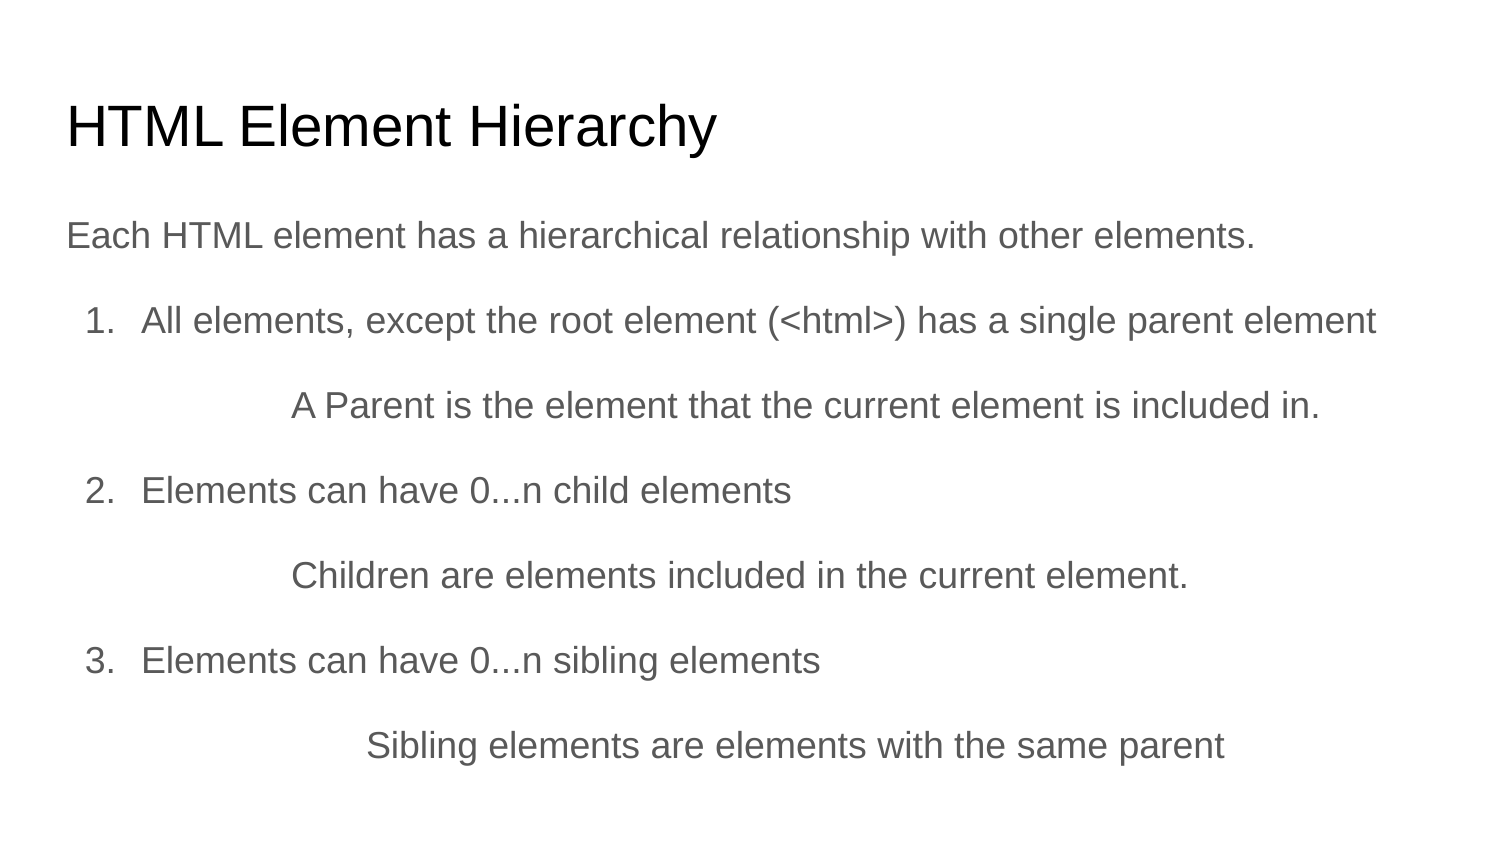

# HTML Element Hierarchy
Each HTML element has a hierarchical relationship with other elements.
All elements, except the root element (<html>) has a single parent element
	A Parent is the element that the current element is included in.
Elements can have 0...n child elements
	Children are elements included in the current element.
Elements can have 0...n sibling elements
		Sibling elements are elements with the same parent